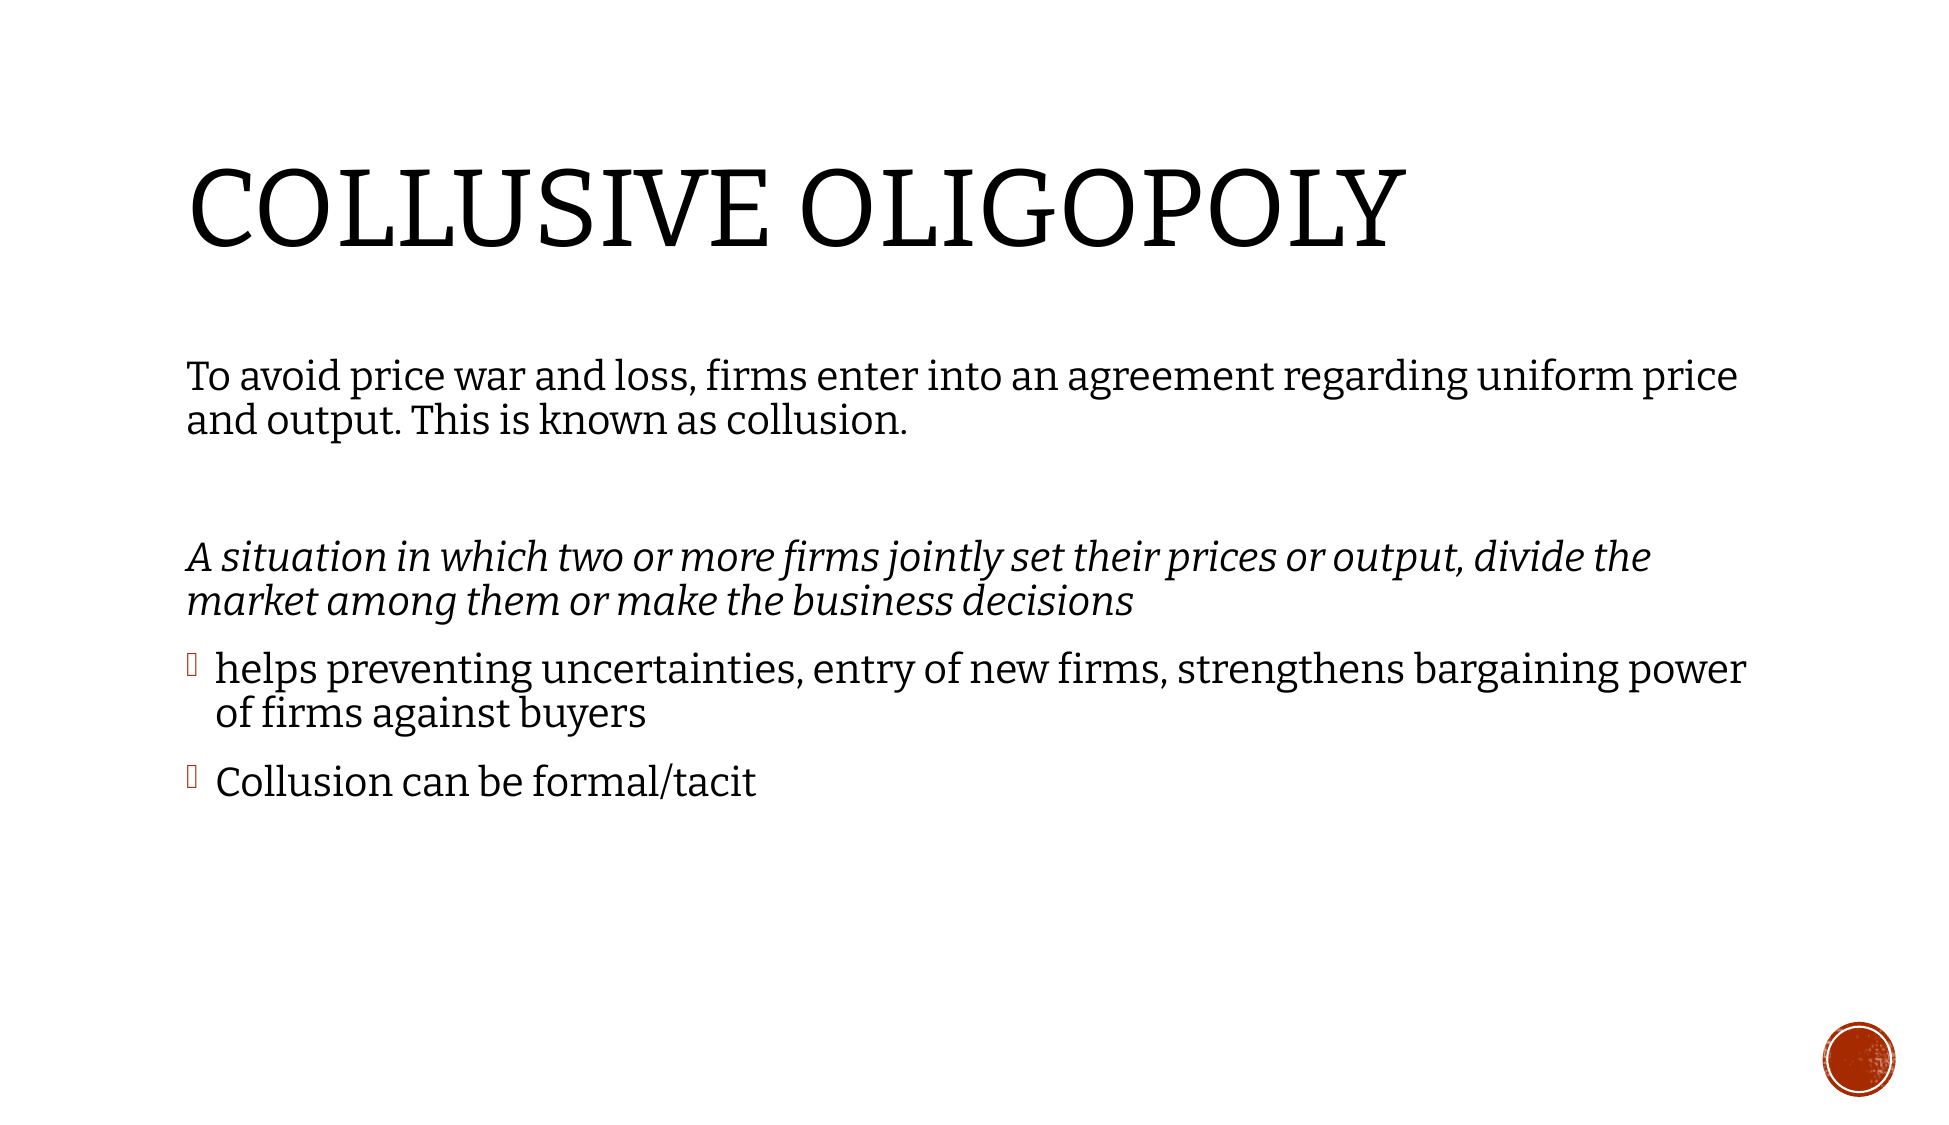

# Collusive oligopoly
To avoid price war and loss, firms enter into an agreement regarding uniform price and output. This is known as collusion.

A situation in which two or more firms jointly set their prices or output, divide the market among them or make the business decisions
helps preventing uncertainties, entry of new firms, strengthens bargaining power of firms against buyers
Collusion can be formal/tacit